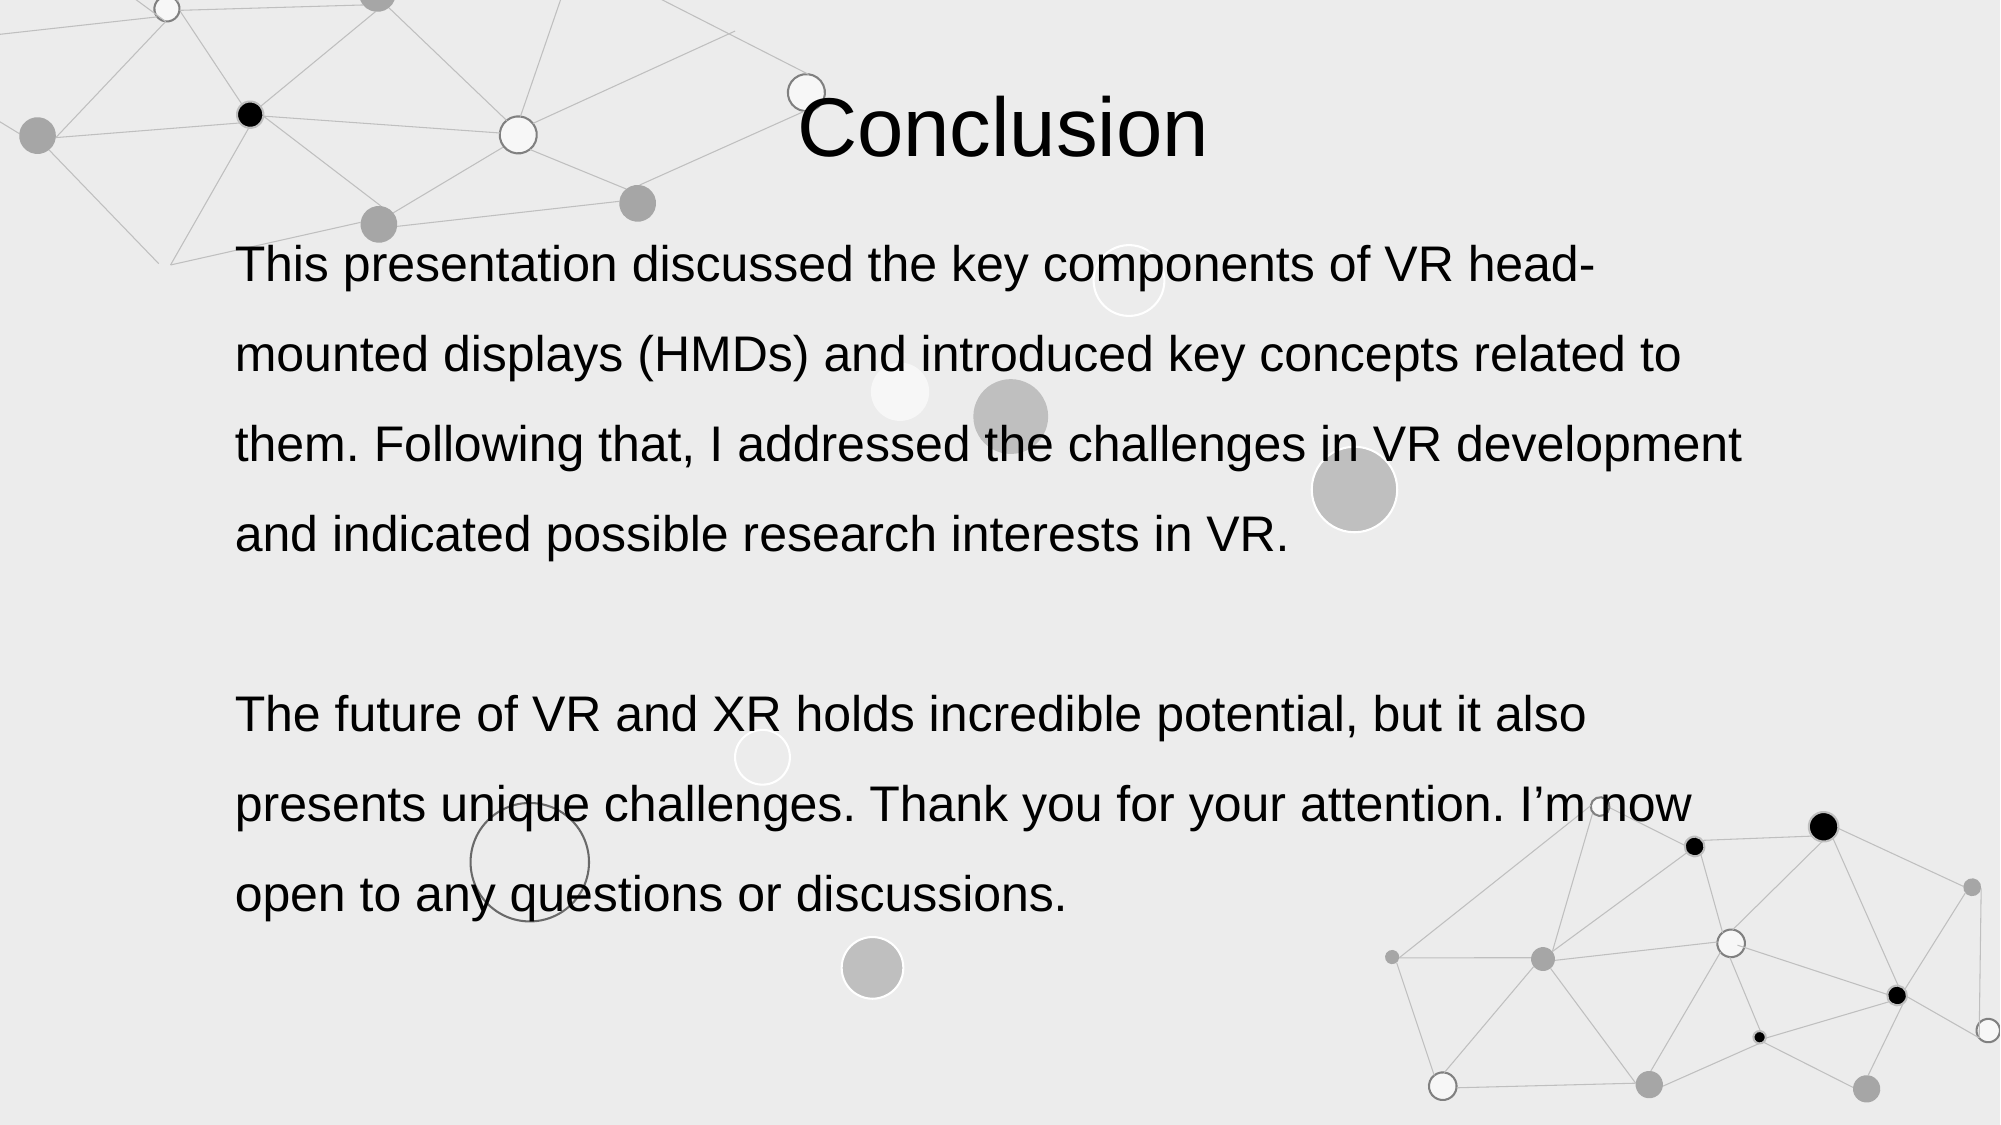

Conclusion

This presentation discussed the key components of VR head-mounted displays (HMDs) and introduced key concepts related to them. Following that, I addressed the challenges in VR development and indicated possible research interests in VR.

The future of VR and XR holds incredible potential, but it also presents unique challenges. Thank you for your attention. I’m now open to any questions or discussions.